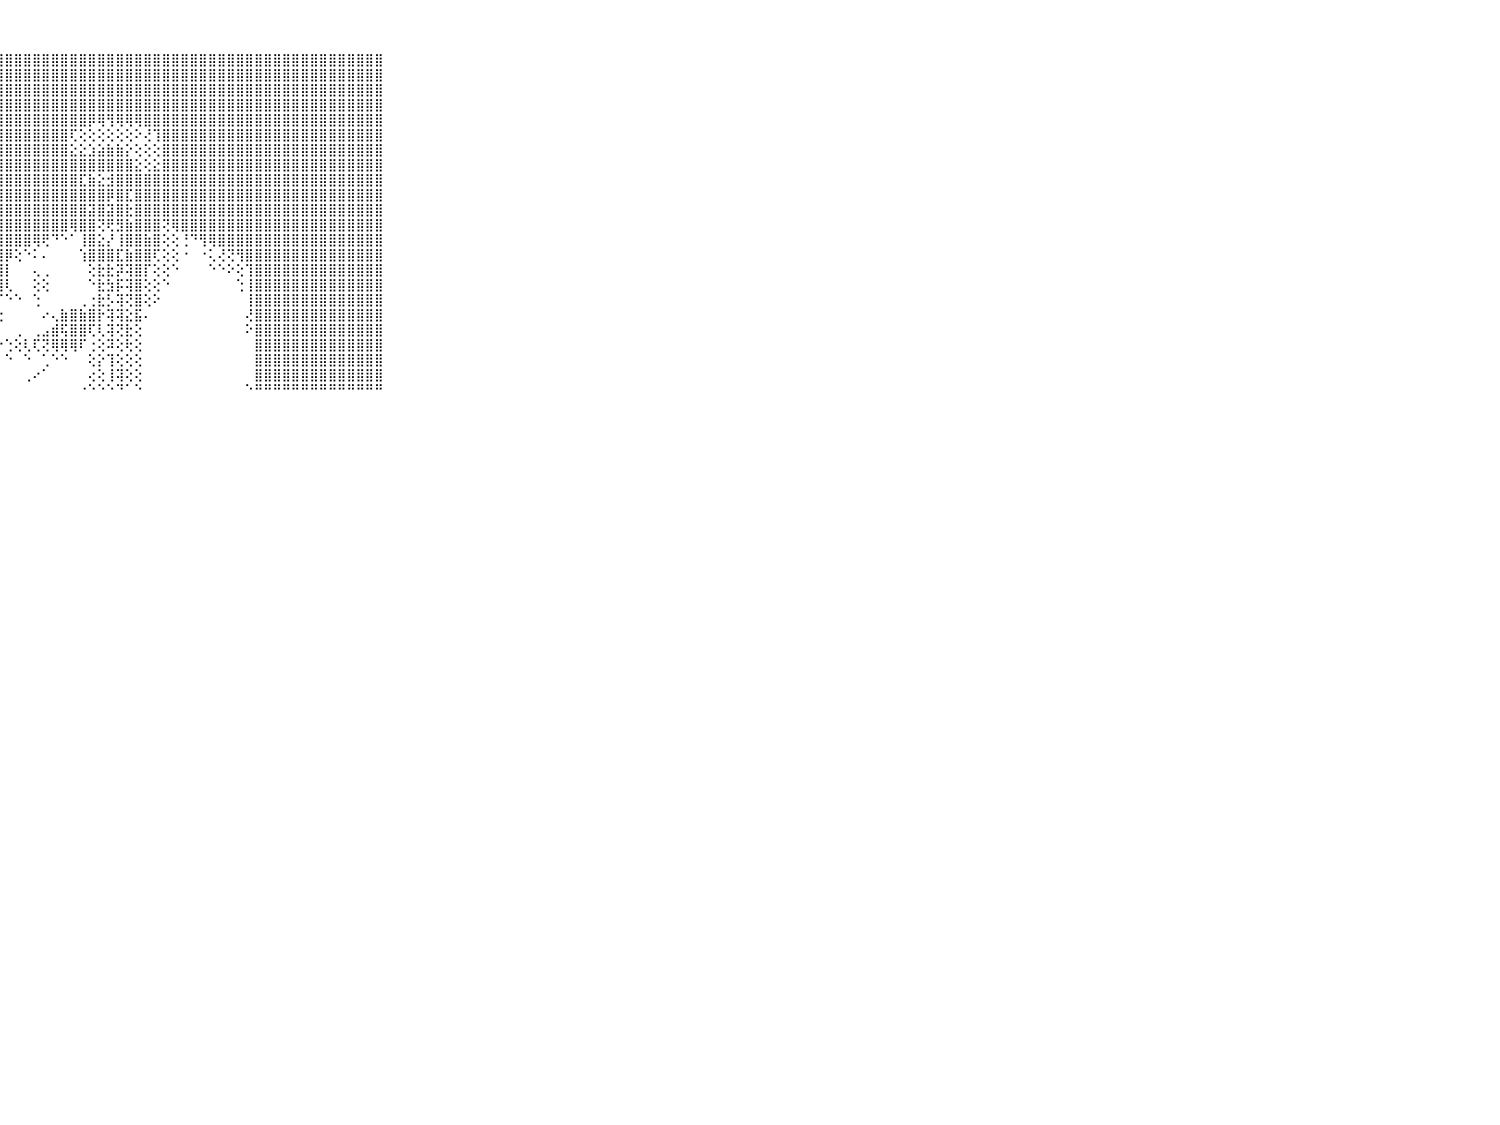

⠀⠀⠀⠀⠀⠀⠀⠀⠀⠀⠀⣿⣿⣿⣿⣿⣿⣿⣿⣿⣿⣿⣿⣿⣿⣿⣿⣿⣿⣿⣿⣿⣿⣿⣿⣿⣿⣿⣿⣿⣿⣿⣿⣿⣿⣿⣿⣿⣿⣿⣿⣿⣿⣿⣿⣿⣿⣿⣿⣿⣿⣿⣿⣿⣿⣿⣿⣿⣿⠀⠀⠀⠀⠀⠀⠀⠀⠀⠀⠀⠀
⠀⠀⠀⠀⠀⠀⠀⠀⠀⠀⠀⣿⣿⣿⣿⣿⣿⣿⣿⣿⣿⣿⣿⣿⣿⣿⣿⣿⣿⣿⣿⣿⣿⣿⣿⣿⣿⣿⣿⣿⣿⣿⣿⣿⣿⣿⣿⣿⣿⣿⣿⣿⣿⣿⣿⣿⣿⣿⣿⣿⣿⣿⣿⣿⣿⣿⣿⣿⣿⠀⠀⠀⠀⠀⠀⠀⠀⠀⠀⠀⠀
⠀⠀⠀⠀⠀⠀⠀⠀⠀⠀⠀⣿⣿⣿⣿⣿⣿⣿⣿⣿⣿⣿⣿⣿⣿⣿⣿⣿⣿⣿⣿⣿⣿⣿⣿⣿⣿⣿⣿⣿⣿⣿⣿⣿⣿⣿⣿⣿⣿⣿⣿⣿⣿⣿⣿⣿⣿⣿⣿⣿⣿⣿⣿⣿⣿⣿⣿⣿⣿⠀⠀⠀⠀⠀⠀⠀⠀⠀⠀⠀⠀
⠀⠀⠀⠀⠀⠀⠀⠀⠀⠀⠀⣿⣿⣿⣿⣿⣿⣿⣿⣿⣿⣿⣿⣿⣿⣿⣿⣿⣿⣿⣿⣿⣿⣿⣿⣿⣿⣿⣿⣿⣿⣿⣿⣿⣿⣿⣿⣿⣿⣿⣿⣿⣿⣿⣿⣿⣿⣿⣿⣿⣿⣿⣿⣿⣿⣿⣿⣿⣿⠀⠀⠀⠀⠀⠀⠀⠀⠀⠀⠀⠀
⠀⠀⠀⠀⠀⠀⠀⠀⠀⠀⠀⣿⣿⣿⣿⣿⣿⣿⣿⣿⣿⣿⣿⣿⣿⣿⣿⣿⣿⣿⣿⣿⣿⣿⣿⣿⣿⡿⢿⢻⢿⢿⢿⣿⣿⣿⣿⣿⣿⣿⣿⣿⣿⣿⣿⣿⣿⣿⣿⣿⣿⣿⣿⣿⣿⣿⣿⣿⣿⠀⠀⠀⠀⠀⠀⠀⠀⠀⠀⠀⠀
⠀⠀⠀⠀⠀⠀⠀⠀⠀⠀⠀⣿⣿⣿⣿⣿⣿⣿⣿⣿⣿⣿⣿⣿⣿⣿⣿⣿⣿⣿⣿⣿⣿⣿⣿⢏⢕⢕⢕⢕⢕⢕⠕⢜⢹⣿⣿⣿⣿⣿⣿⣿⣿⣿⣿⣿⣿⣿⣿⣿⣿⣿⣿⣿⣿⣿⣿⣿⣿⠀⠀⠀⠀⠀⠀⠀⠀⠀⠀⠀⠀
⠀⠀⠀⠀⠀⠀⠀⠀⠀⠀⠀⣿⣿⣿⣿⣿⣿⣿⣿⣿⣿⣿⣿⣿⣿⣿⣿⣿⣿⣿⣿⣿⣿⣿⣿⣕⣕⣱⣵⣷⣷⡕⢕⢕⢕⣿⣿⣿⣿⣿⣿⣿⣿⣿⣿⣿⣿⣿⣿⣿⣿⣿⣿⣿⣿⣿⣿⣿⣿⠀⠀⠀⠀⠀⠀⠀⠀⠀⠀⠀⠀
⠀⠀⠀⠀⠀⠀⠀⠀⠀⠀⠀⣿⣿⣿⣿⣿⣿⣿⣿⣿⣿⣿⣿⣿⣿⣿⣿⣿⣿⣿⣿⣿⣿⣿⣿⣿⣿⣿⣿⣿⣿⣿⣕⢕⣕⣿⣿⣿⣿⣿⣿⣿⣿⣿⣿⣿⣿⣿⣿⣿⣿⣿⣿⣿⣿⣿⣿⣿⣿⠀⠀⠀⠀⠀⠀⠀⠀⠀⠀⠀⠀
⠀⠀⠀⠀⠀⠀⠀⠀⠀⠀⠀⣿⣿⣿⣿⣿⣿⣿⣿⣿⣿⣿⣿⣿⣿⣿⣿⣿⣿⣿⣿⣿⣿⣿⣿⣿⣏⣷⣕⣺⣿⣿⣿⣿⣿⣿⣿⣿⣿⣿⣿⣿⣿⣿⣿⣿⣿⣿⣿⣿⣿⣿⣿⣿⣿⣿⣿⣿⣿⠀⠀⠀⠀⠀⠀⠀⠀⠀⠀⠀⠀
⠀⠀⠀⠀⠀⠀⠀⠀⠀⠀⠀⣿⣿⣿⣿⣿⣿⣿⣿⣿⣿⣿⣿⣿⣿⣿⣿⣿⣿⣿⣿⣿⣿⣿⣿⣿⣿⣿⣿⡿⣿⣏⣿⣿⣿⣿⣿⣿⣿⣿⣿⣿⣿⣿⣿⣿⣿⣿⣿⣿⣿⣿⣿⣿⣿⣿⣿⣿⣿⠀⠀⠀⠀⠀⠀⠀⠀⠀⠀⠀⠀
⠀⠀⠀⠀⠀⠀⠀⠀⠀⠀⠀⣿⣿⣿⣿⣿⣿⣿⣿⣿⣿⣿⣿⣿⣿⣿⣿⣿⣿⣿⣿⣿⣿⣿⣿⣿⣿⣽⣿⣽⣿⣗⣿⣿⣿⣿⣿⣿⣿⣿⣿⣿⣿⣿⣿⣿⣿⣿⣿⣿⣿⣿⣿⣿⣿⣿⣿⣿⣿⠀⠀⠀⠀⠀⠀⠀⠀⠀⠀⠀⠀
⠀⠀⠀⠀⠀⠀⠀⠀⠀⠀⠀⣿⣿⣿⣿⣿⣿⣿⣿⣿⣿⣿⣿⣿⣿⣿⣿⣿⣿⣿⣿⣿⣿⣿⣿⢿⣿⣿⢝⢟⣻⣷⣿⣿⣿⢝⢿⣿⣿⣿⣿⣿⣿⣿⣿⣿⣿⣿⣿⣿⣿⣿⣿⣿⣿⣿⣿⣿⣿⠀⠀⠀⠀⠀⠀⠀⠀⠀⠀⠀⠀
⠀⠀⠀⠀⠀⠀⠀⠀⠀⠀⠀⣿⣿⣿⣿⣿⣿⣿⣿⣿⣿⣿⣿⣿⣿⣿⣿⣿⣿⣿⣿⢿⢟⠙⠑⠁⢸⣿⣕⡜⢸⣿⣿⣷⣿⢕⢕⢘⠙⢻⢿⣿⣿⣿⣿⣿⣿⣿⣿⣿⣿⣿⣿⣿⣿⣿⣿⣿⣿⠀⠀⠀⠀⠀⠀⠀⠀⠀⠀⠀⠀
⠀⠀⠀⠀⠀⠀⠀⠀⠀⠀⠀⣿⣿⣿⣿⣿⣿⣿⣿⣿⣿⣿⣿⣿⣿⣿⣿⣿⡿⢕⠑⠅⠄⠀⠀⠀⢱⣿⣿⣿⣏⣷⣿⣿⢏⢕⢕⠐⠀⠐⢅⢜⢝⢻⣿⣿⣿⣿⣿⣿⣿⣿⣿⣿⣿⣿⣿⣿⣿⠀⠀⠀⠀⠀⠀⠀⠀⠀⠀⠀⠀
⠀⠀⠀⠀⠀⠀⠀⠀⠀⠀⠀⣿⣿⣿⣿⣿⣿⣿⣿⣿⣿⣿⣿⣿⣿⣿⣿⣿⡇⠀⠀⢄⢀⠀⠀⠀⠀⢕⣗⣗⡽⢽⣿⡏⢕⢕⠑⠀⠀⠀⠑⠑⠕⢕⢹⣿⣿⣿⣿⣿⣿⣿⣿⣿⣿⣿⣿⣿⣿⠀⠀⠀⠀⠀⠀⠀⠀⠀⠀⠀⠀
⠀⠀⠀⠀⠀⠀⠀⠀⠀⠀⠀⣿⣿⣿⣿⣿⣿⣿⣿⣿⣿⣿⣿⣿⣿⣿⣿⣿⢇⠀⠀⢕⢕⠀⠀⠀⠀⠑⣗⣳⡯⢽⣿⢕⢕⠑⠀⠀⠀⠀⠀⠀⠀⢑⢸⣿⣿⣿⣿⣿⣿⣿⣿⣿⣿⣿⣿⣿⣿⠀⠀⠀⠀⠀⠀⠀⠀⠀⠀⠀⠀
⠀⠀⠀⠀⠀⠀⠀⠀⠀⠀⠀⣿⣿⣿⣿⣿⣿⣿⣿⣿⣿⣿⣿⣿⣿⣿⣿⡏⠑⠑⠀⢑⠀⠀⠀⠀⢀⢐⣗⡣⢽⢝⣿⢕⠕⠀⠀⠀⠀⠀⠀⠀⠀⠀⢸⣿⣿⣿⣿⣿⣿⣿⣿⣿⣿⣿⣿⣿⣿⠀⠀⠀⠀⠀⠀⠀⠀⠀⠀⠀⠀
⠀⠀⠀⠀⠀⠀⠀⠀⠀⠀⠀⣿⣿⣿⣿⣿⣿⣿⣿⣿⣿⣿⣿⣿⣿⣿⣿⢕⠀⠀⠀⠀⠔⢄⣷⣿⣷⣿⡗⢽⢽⣕⣯⠄⠀⠀⠀⠀⠀⠀⠀⠀⠀⠀⢜⣿⣿⣿⣿⣿⣿⣿⣿⣿⣿⣿⣿⣿⣿⠀⠀⠀⠀⠀⠀⠀⠀⠀⠀⠀⠀
⠀⠀⠀⠀⠀⠀⠀⠀⠀⠀⠀⣿⣿⣿⣿⣿⣿⣿⣿⣿⣿⣿⣿⣿⣿⣿⢇⠀⠀⢀⠀⢀⣠⣾⢯⣿⣿⢏⢇⢽⢝⣗⢕⠀⠀⠀⠀⠀⠀⠀⠀⠀⠀⠀⠕⣿⣿⣿⣿⣿⣿⣿⣿⣿⣿⣿⣿⣿⣿⠀⠀⠀⠀⠀⠀⠀⠀⠀⠀⠀⠀
⠀⠀⠀⠀⠀⠀⠀⠀⠀⠀⠀⣿⣿⣿⣿⣿⣿⣿⣿⣿⣿⣿⣿⣿⣿⣿⢕⠑⢑⢕⢇⢏⢝⢿⢿⢿⠏⢐⢕⠽⢕⢗⢕⠀⠀⠀⠀⠀⠀⠀⠀⠀⠀⠀⠀⣿⣿⣿⣿⣿⣿⣿⣿⣿⣿⣿⣿⣿⣿⠀⠀⠀⠀⠀⠀⠀⠀⠀⠀⠀⠀
⠀⠀⠀⠀⠀⠀⠀⠀⠀⠀⠀⣿⣿⣿⣿⣿⣿⣿⣿⣿⣿⣿⣿⣿⣿⡟⠑⠀⠑⠀⠑⠀⢁⠑⠑⠀⠀⢕⡕⢹⢕⢕⢕⠀⠀⠀⠀⠀⠀⠀⠀⠀⠀⠀⠀⣿⣿⣿⣿⣿⣿⣿⣿⣿⣿⣿⣿⣿⣿⠀⠀⠀⠀⠀⠀⠀⠀⠀⠀⠀⠀
⠀⠀⠀⠀⠀⠀⠀⠀⠀⠀⠀⣿⣿⣿⣿⣿⣿⣿⣿⣿⣿⣿⣿⣿⣿⣷⡄⠀⠀⠀⢀⠔⠁⠀⠀⠀⠀⢔⢕⢸⢽⢕⢕⠀⠀⠀⠀⠀⠀⠀⠀⠀⠀⠀⠀⣿⣿⣿⣿⣿⣿⣿⣿⣿⣿⣿⣿⣿⣿⠀⠀⠀⠀⠀⠀⠀⠀⠀⠀⠀⠀
⠀⠀⠀⠀⠀⠀⠀⠀⠀⠀⠀⠛⠛⠛⠛⠛⠛⠛⠛⠛⠛⠛⠛⠛⠛⠛⠛⠃⠀⠀⠀⠀⠀⠀⠀⠀⠐⠑⠑⠑⠙⠁⠑⠀⠀⠀⠀⠀⠀⠀⠀⠀⠀⠀⠑⠛⠛⠛⠛⠛⠛⠛⠛⠛⠛⠛⠛⠛⠛⠀⠀⠀⠀⠀⠀⠀⠀⠀⠀⠀⠀